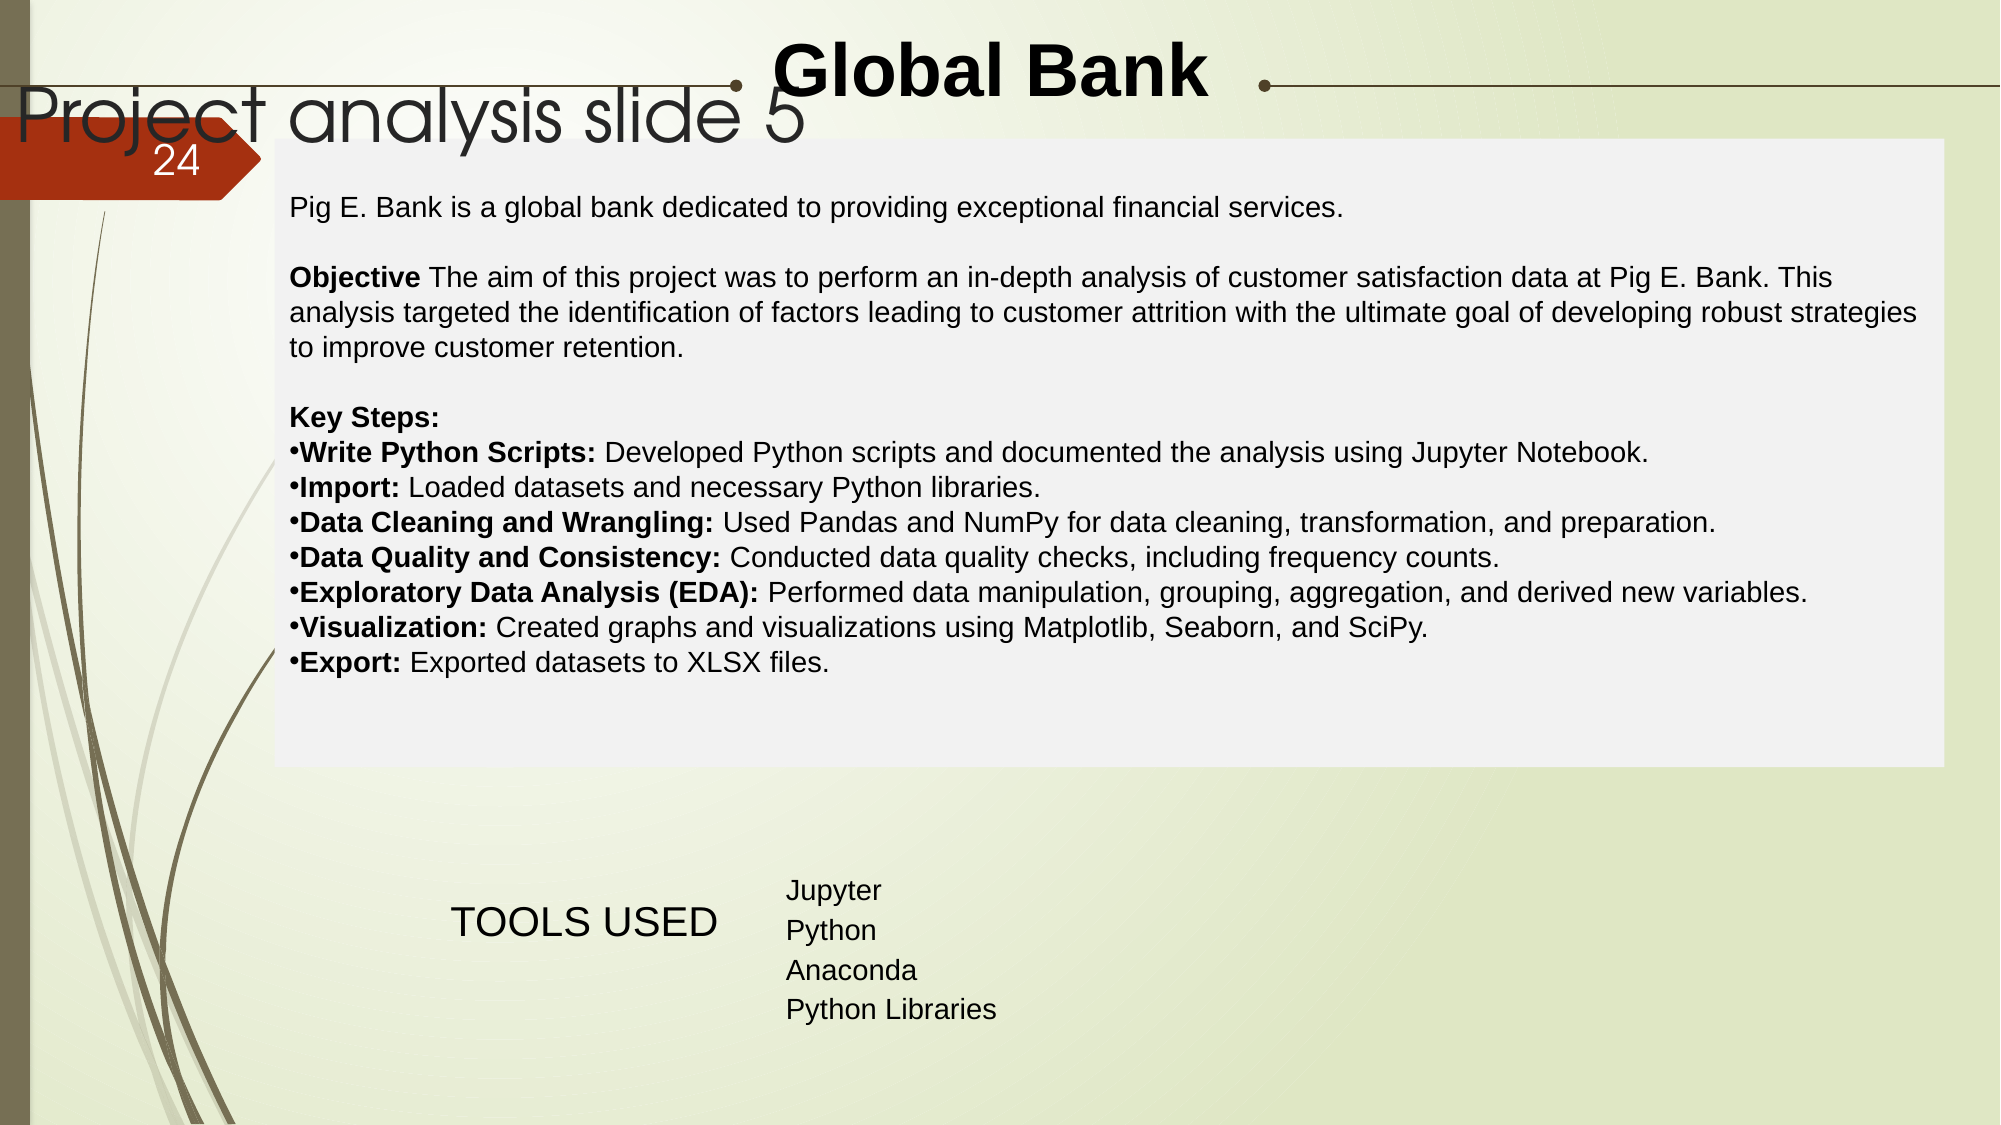

Global Bank

Project analysis slide 5
24

Pig E. Bank is a global bank dedicated to providing exceptional financial services.

Objective The aim of this project was to perform an in-depth analysis of customer satisfaction data at Pig E. Bank. This analysis targeted the identification of factors leading to customer attrition with the ultimate goal of developing robust strategies to improve customer retention.

Key Steps:
Write Python Scripts: Developed Python scripts and documented the analysis using Jupyter Notebook.
Import: Loaded datasets and necessary Python libraries.
Data Cleaning and Wrangling: Used Pandas and NumPy for data cleaning, transformation, and preparation.
Data Quality and Consistency: Conducted data quality checks, including frequency counts.
Exploratory Data Analysis (EDA): Performed data manipulation, grouping, aggregation, and derived new variables.
Visualization: Created graphs and visualizations using Matplotlib, Seaborn, and SciPy.
Export: Exported datasets to XLSX files.

Jupyter
Python
Anaconda
Python Libraries
TOOLS USED